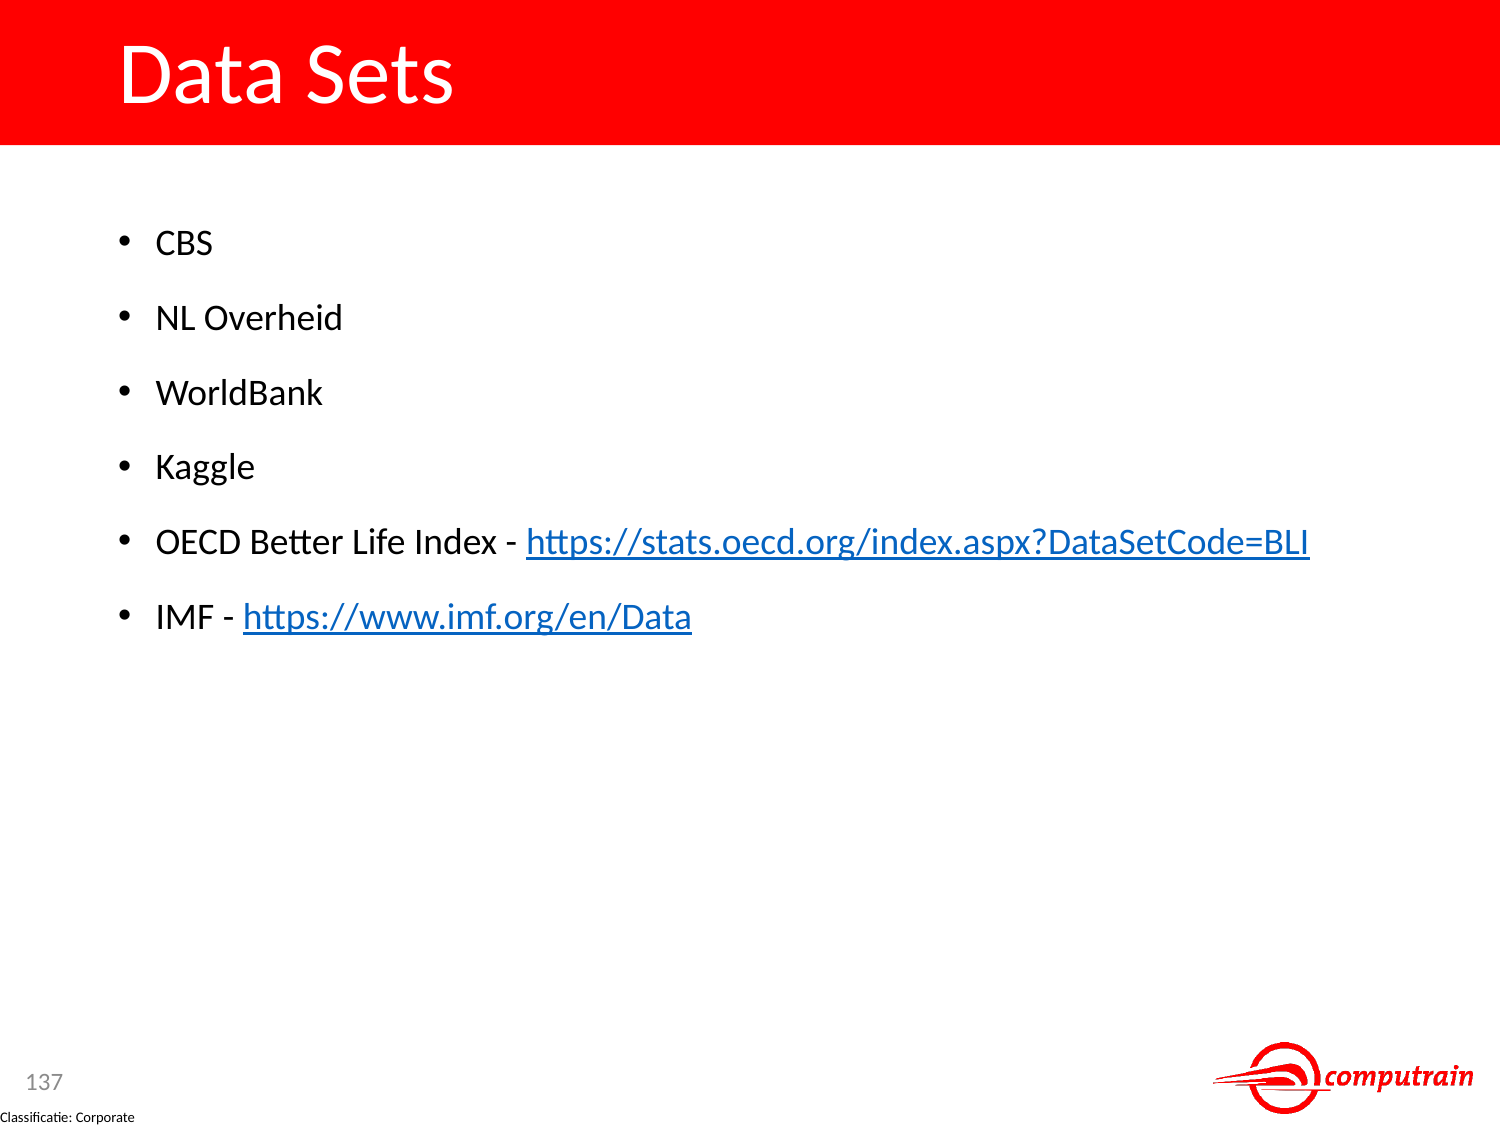

# Data Sets
CBS
NL Overheid
WorldBank
Kaggle
OECD Better Life Index - https://stats.oecd.org/index.aspx?DataSetCode=BLI
IMF - https://www.imf.org/en/Data

137